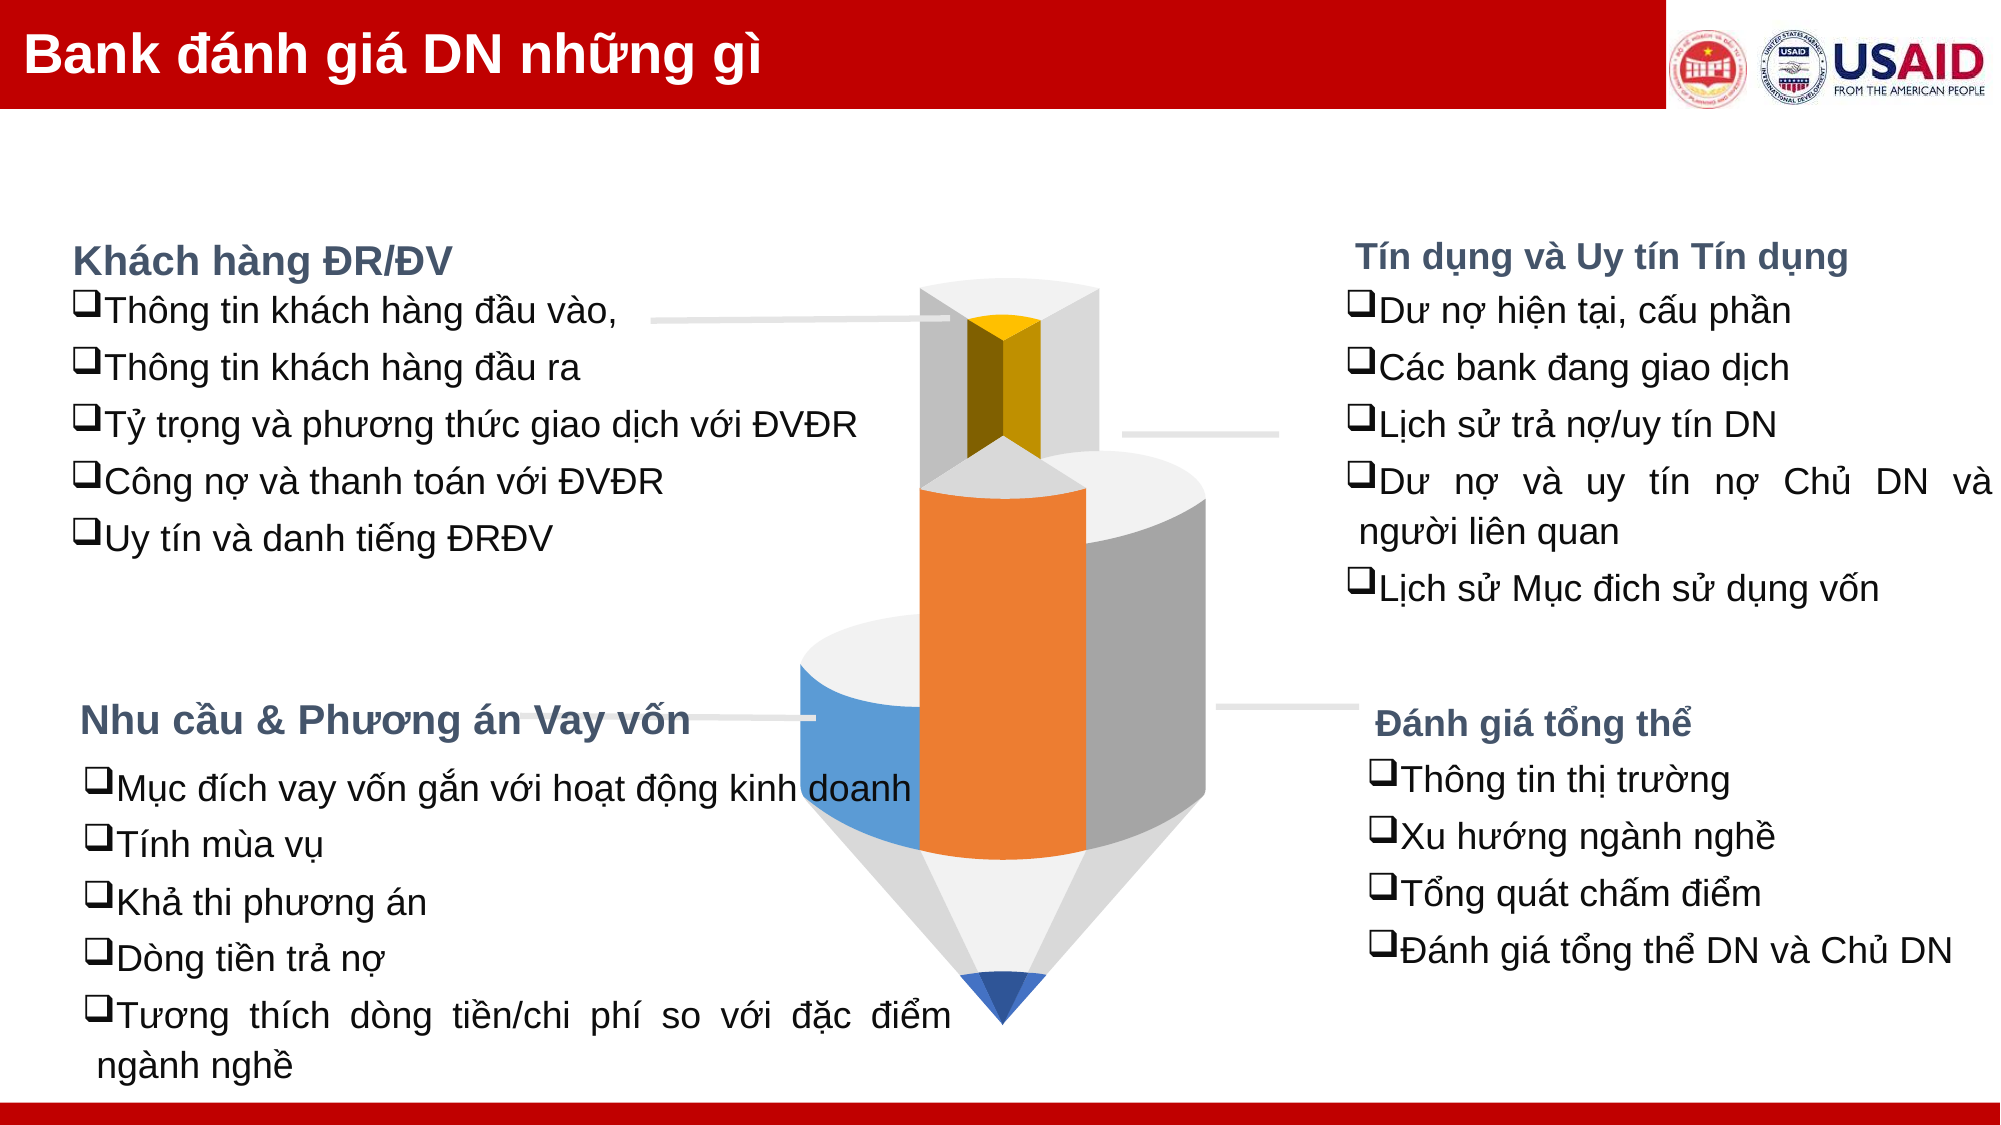

Bank đánh giá DN những gì
Tín dụng và Uy tín Tín dụng
Khách hàng ĐR/ĐV
Dư nợ hiện tại, cấu phần
Các bank đang giao dịch
Lịch sử trả nợ/uy tín DN
Dư nợ và uy tín nợ Chủ DN và người liên quan
Lịch sử Mục đich sử dụng vốn

Thông tin khách hàng đầu vào,
Thông tin khách hàng đầu ra
Tỷ trọng và phương thức giao dịch với ĐVĐR
Công nợ và thanh toán với ĐVĐR
Uy tín và danh tiếng ĐRĐV

Nhu cầu & Phương án Vay vốn
Đánh giá tổng thể

Thông tin thị trường
Xu hướng ngành nghề
Tổng quát chấm điểm
Đánh giá tổng thể DN và Chủ DN
Mục đích vay vốn gắn với hoạt động kinh doanh
Tính mùa vụ
Khả thi phương án
Dòng tiền trả nợ
Tương thích dòng tiền/chi phí so với đặc điểm ngành nghề